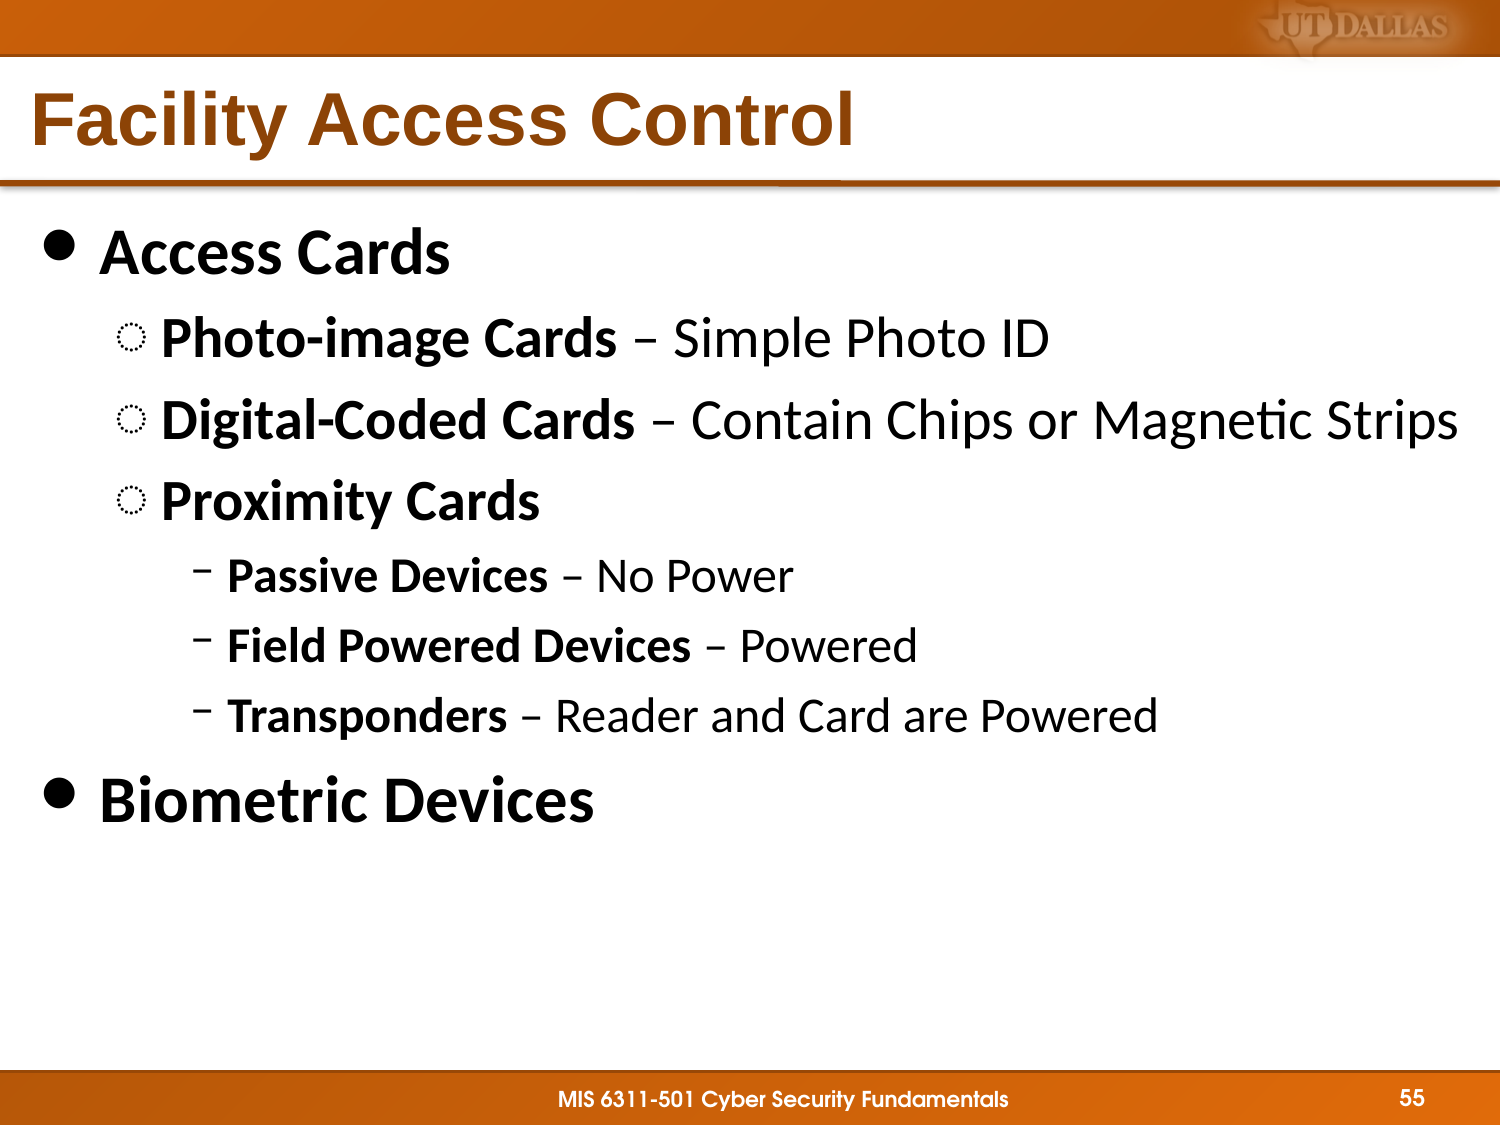

# Facility Access Control
Access Cards
Photo-image Cards – Simple Photo ID
Digital-Coded Cards – Contain Chips or Magnetic Strips
Proximity Cards
Passive Devices – No Power
Field Powered Devices – Powered
Transponders – Reader and Card are Powered
Biometric Devices
55